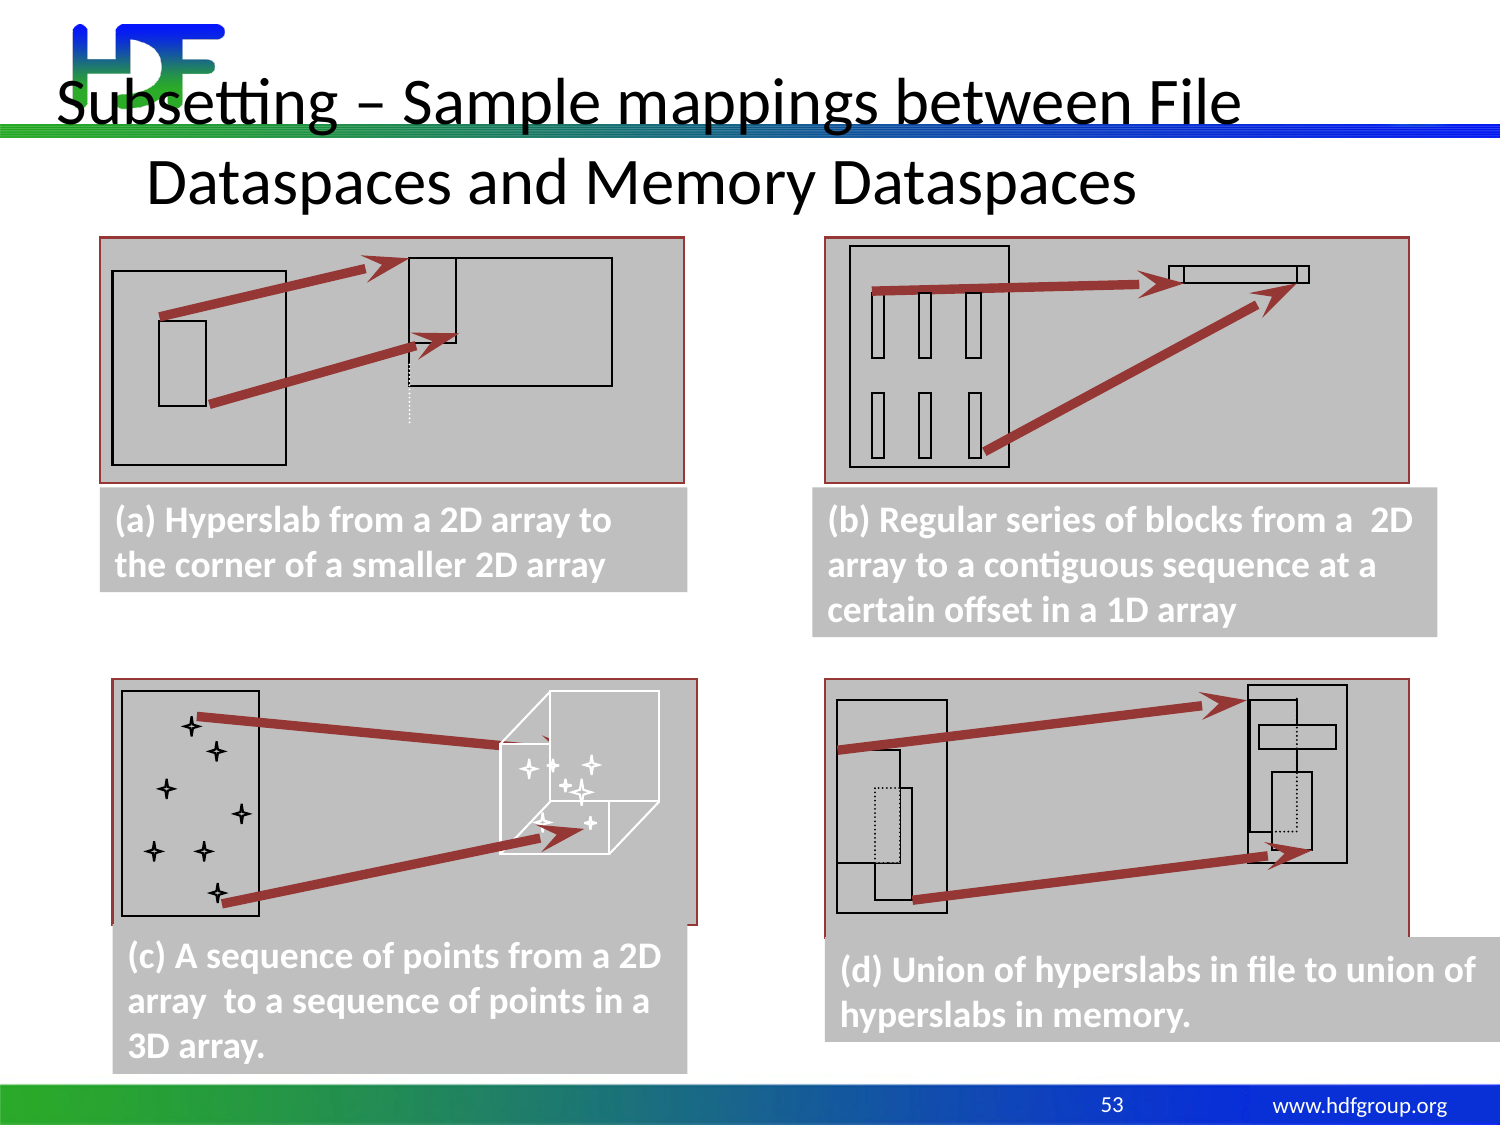

# Subsetting – Sample mappings between File Dataspaces and Memory Dataspaces

(a) Hyperslab from a 2D array to the corner of a smaller 2D array

(b) Regular series of blocks from a  2D array to a contiguous sequence at a certain offset in a 1D array

(c) A sequence of points from a 2D array  to a sequence of points in a 3D array.

(d) Union of hyperslabs in file to union of hyperslabs in memory.
53